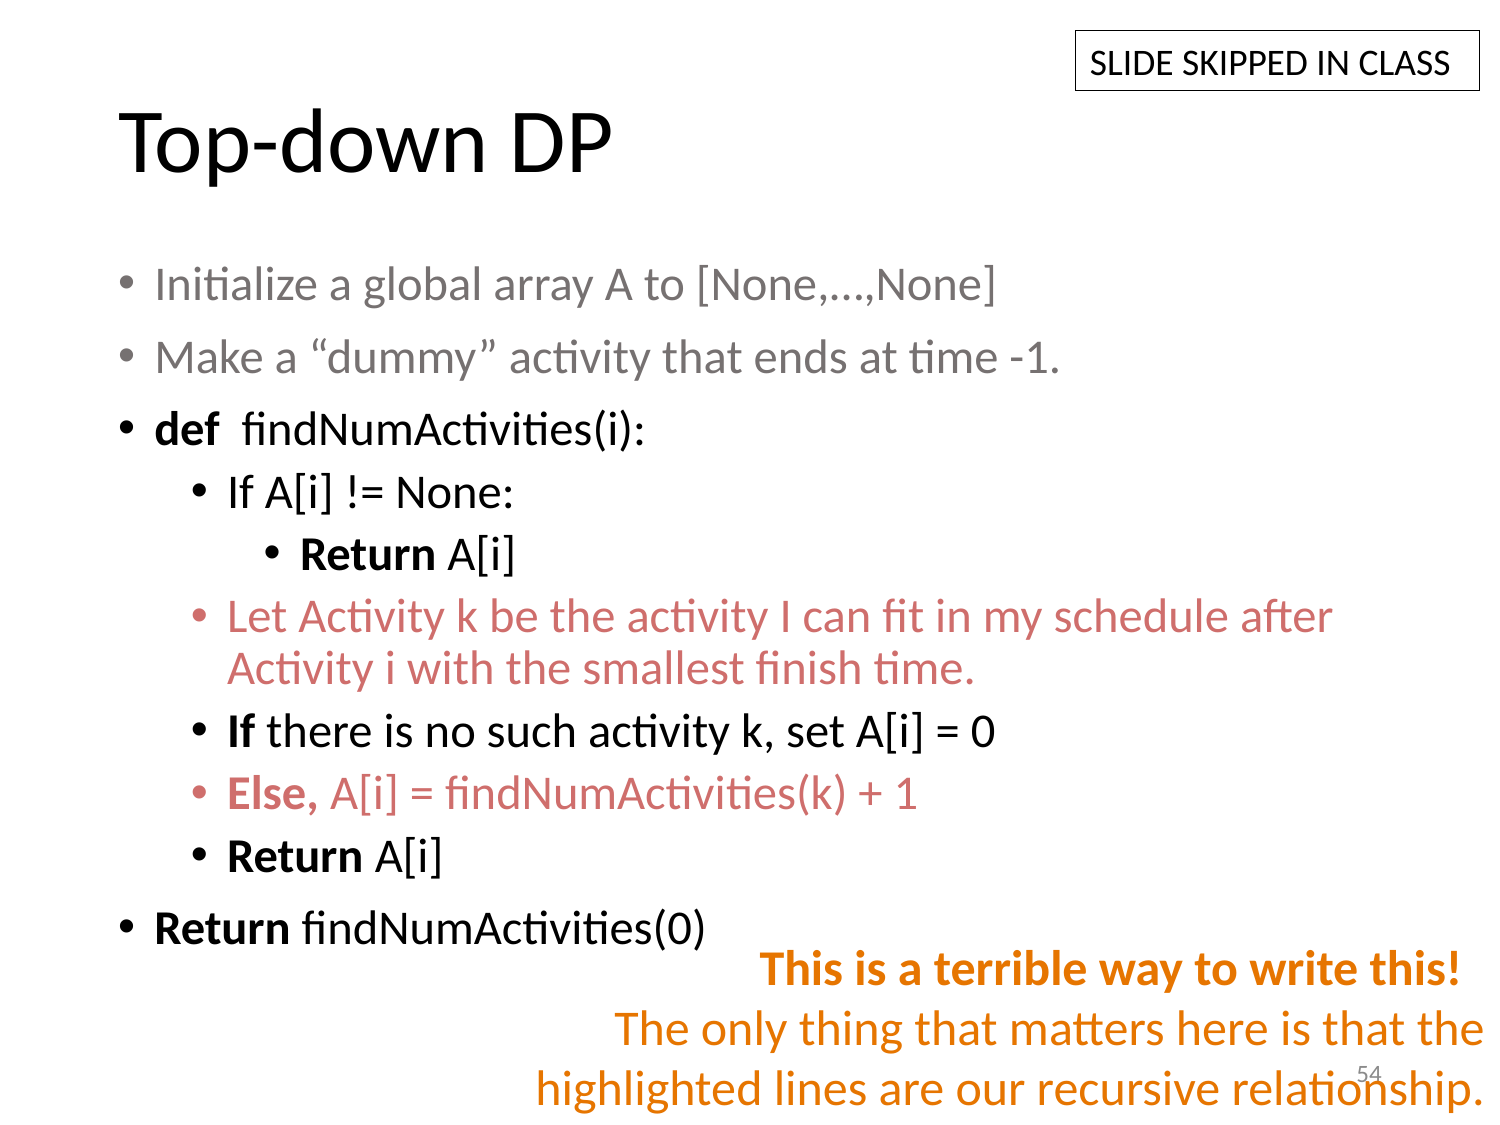

SLIDE SKIPPED IN CLASS
# Top-down DP
Initialize a global array A to [None,…,None]
Make a “dummy” activity that ends at time -1.
def  findNumActivities(i):
If A[i] != None:
Return A[i]
Let Activity k be the activity I can fit in my schedule after Activity i with the smallest finish time.
If there is no such activity k, set A[i] = 0
Else, A[i] = findNumActivities(k) + 1
Return A[i]
Return findNumActivities(0)
This is a terrible way to write this!
The only thing that matters here is that the highlighted lines are our recursive relationship.
54